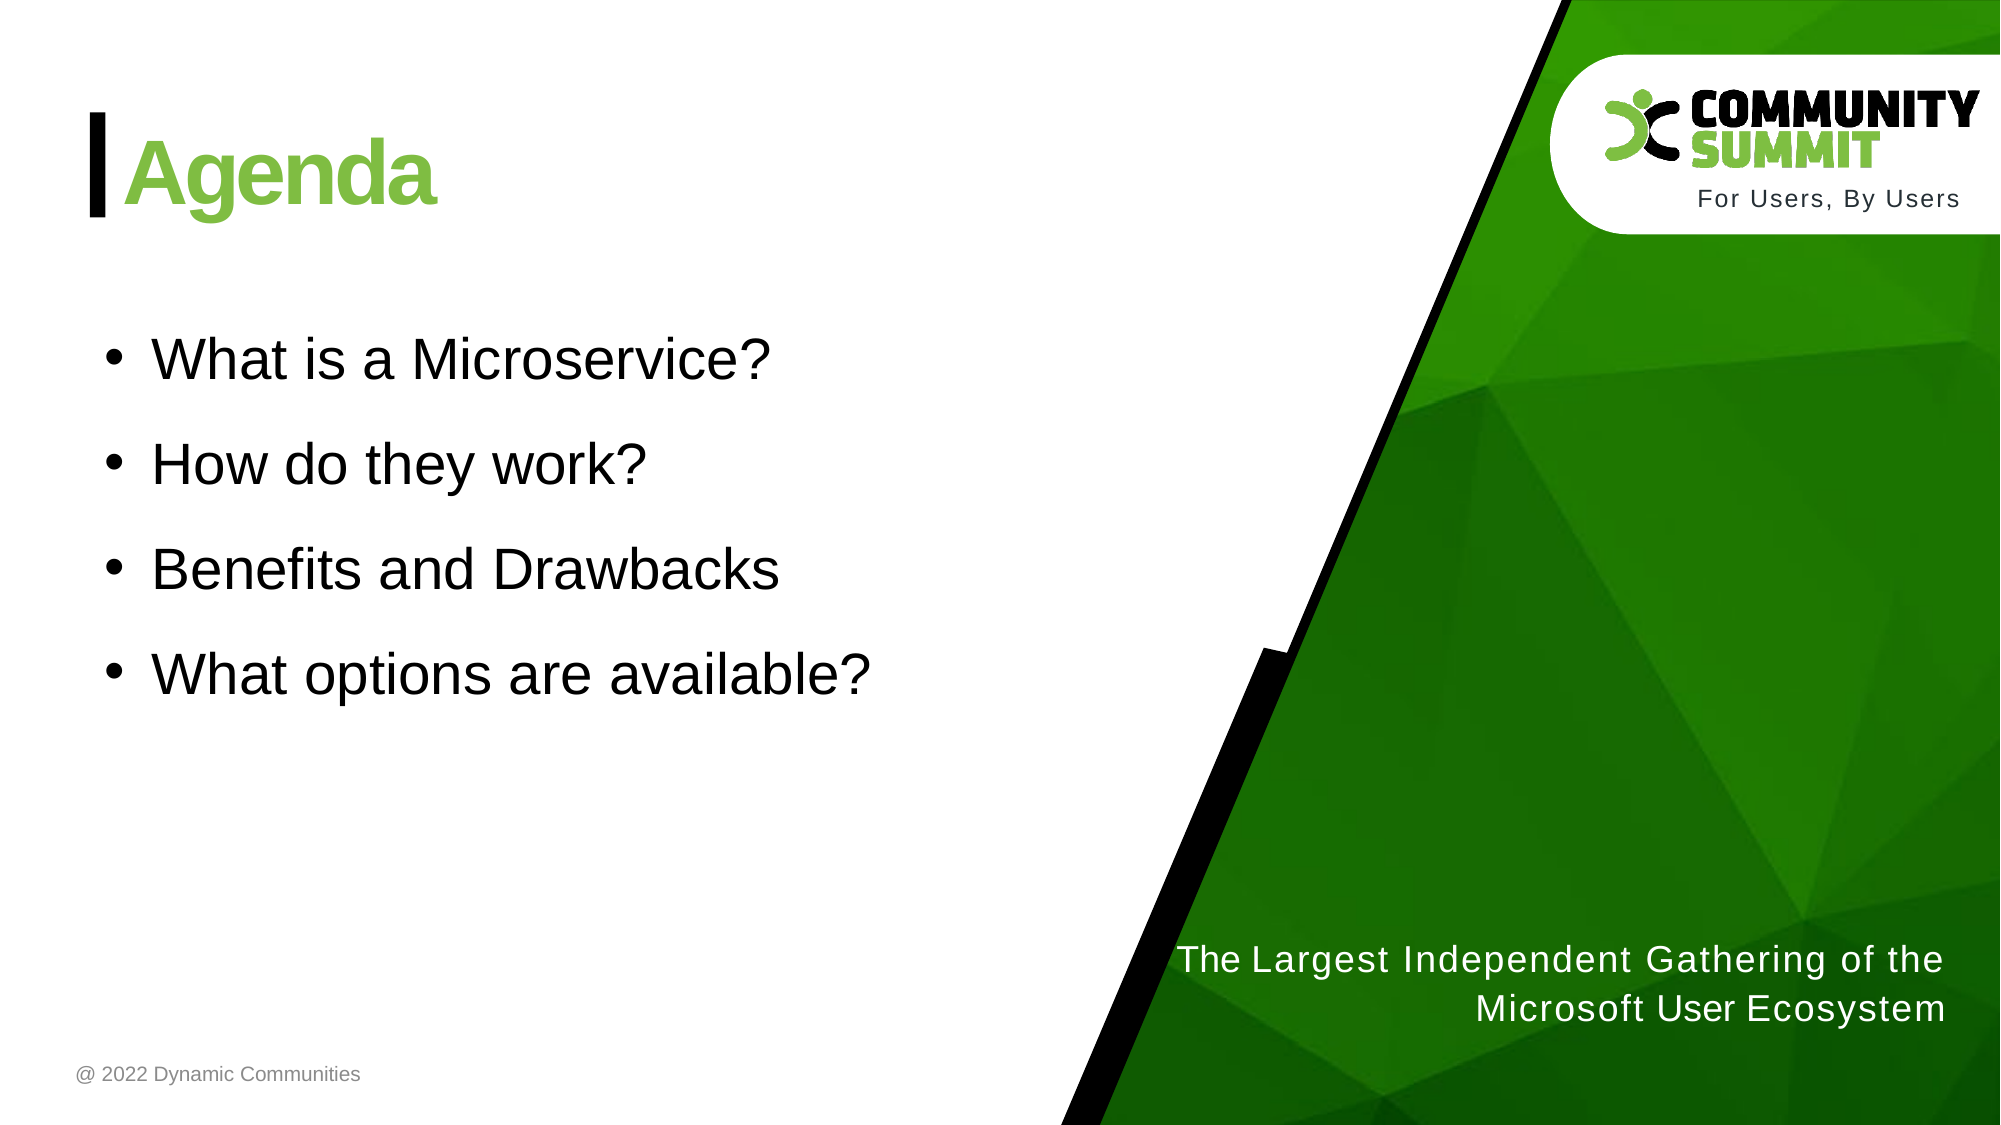

What is a Microservice?
How do they work?
Benefits and Drawbacks
What options are available?